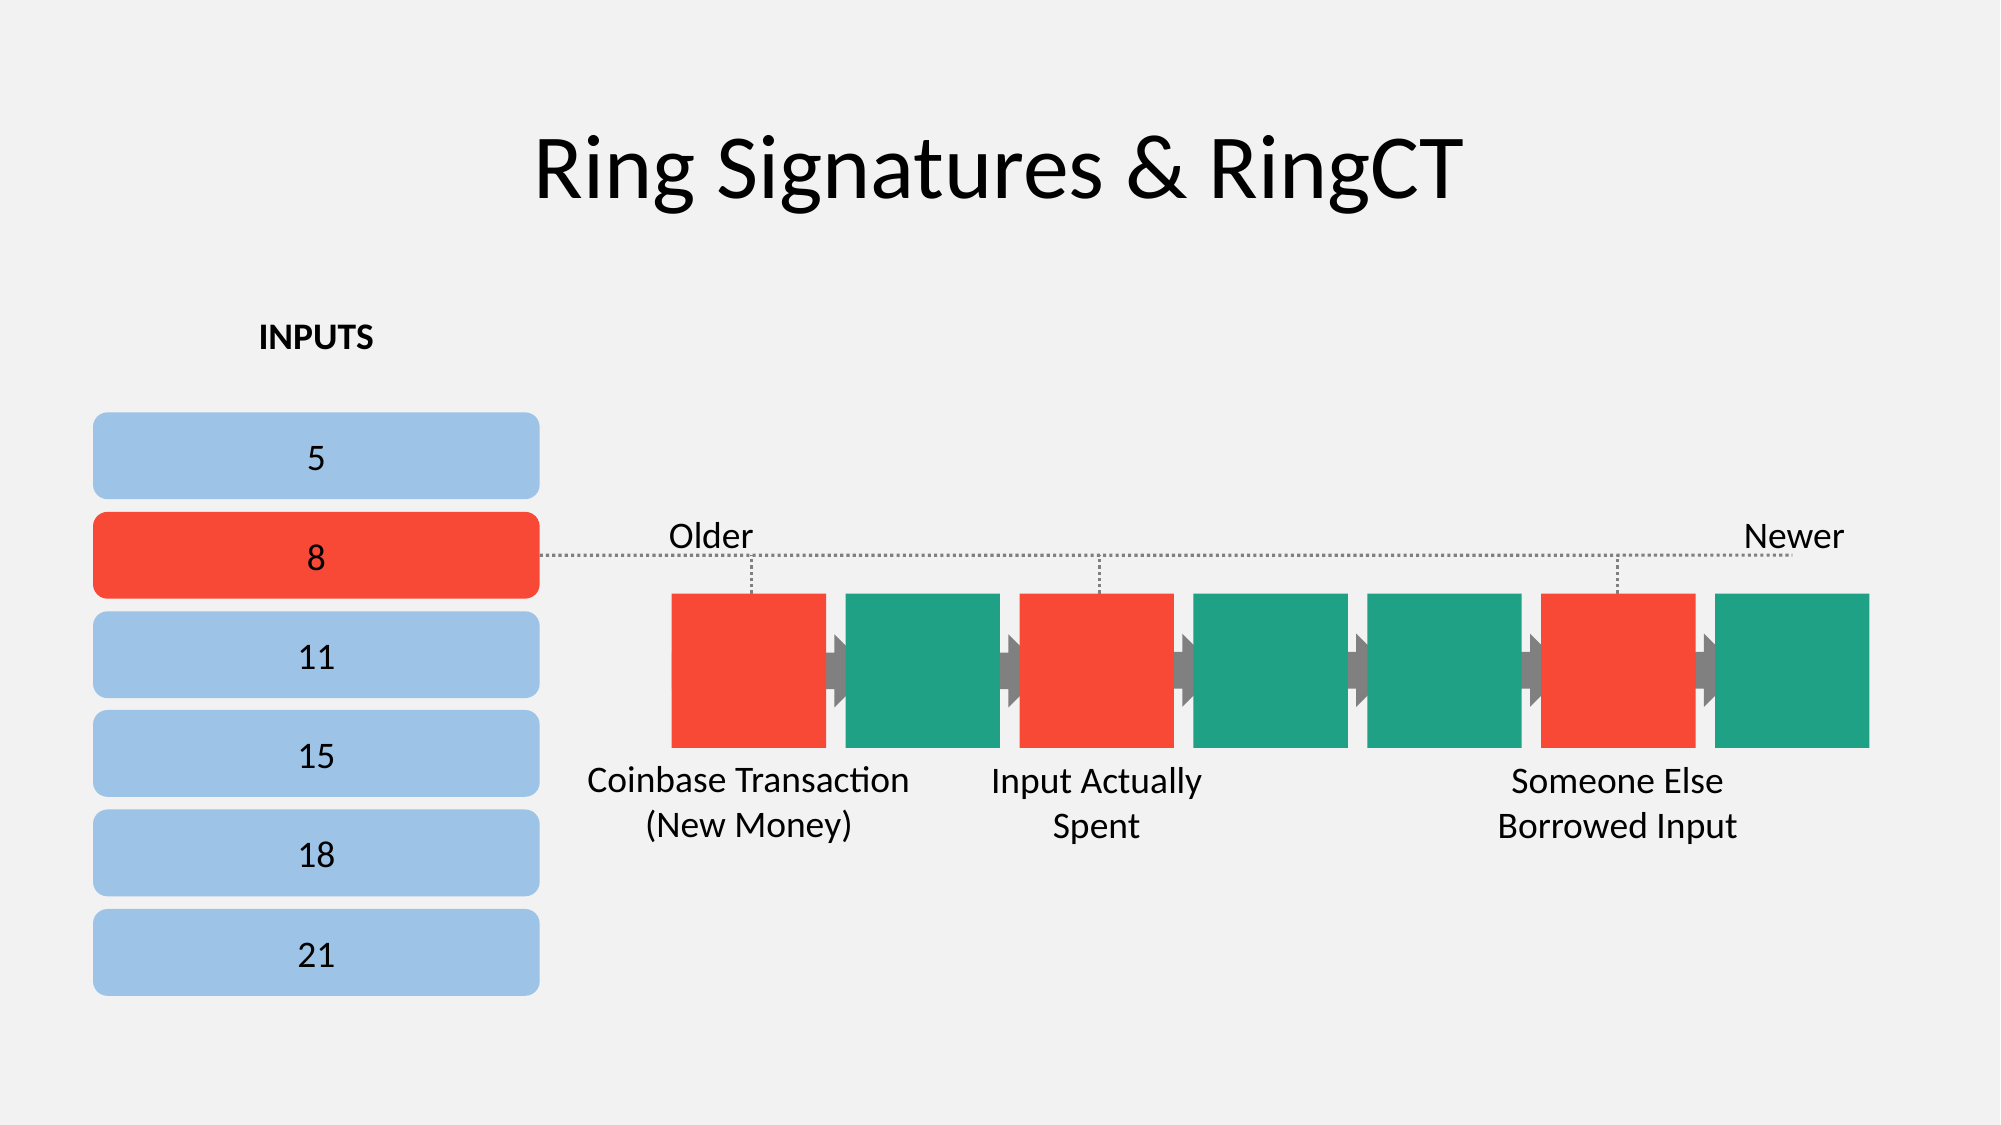

# Ring Signatures & RingCT
INPUTS
5
Older
Newer

8
11
15
Coinbase Transaction
(New Money)
Input Actually
Spent
Someone Else
Borrowed Input
18
21